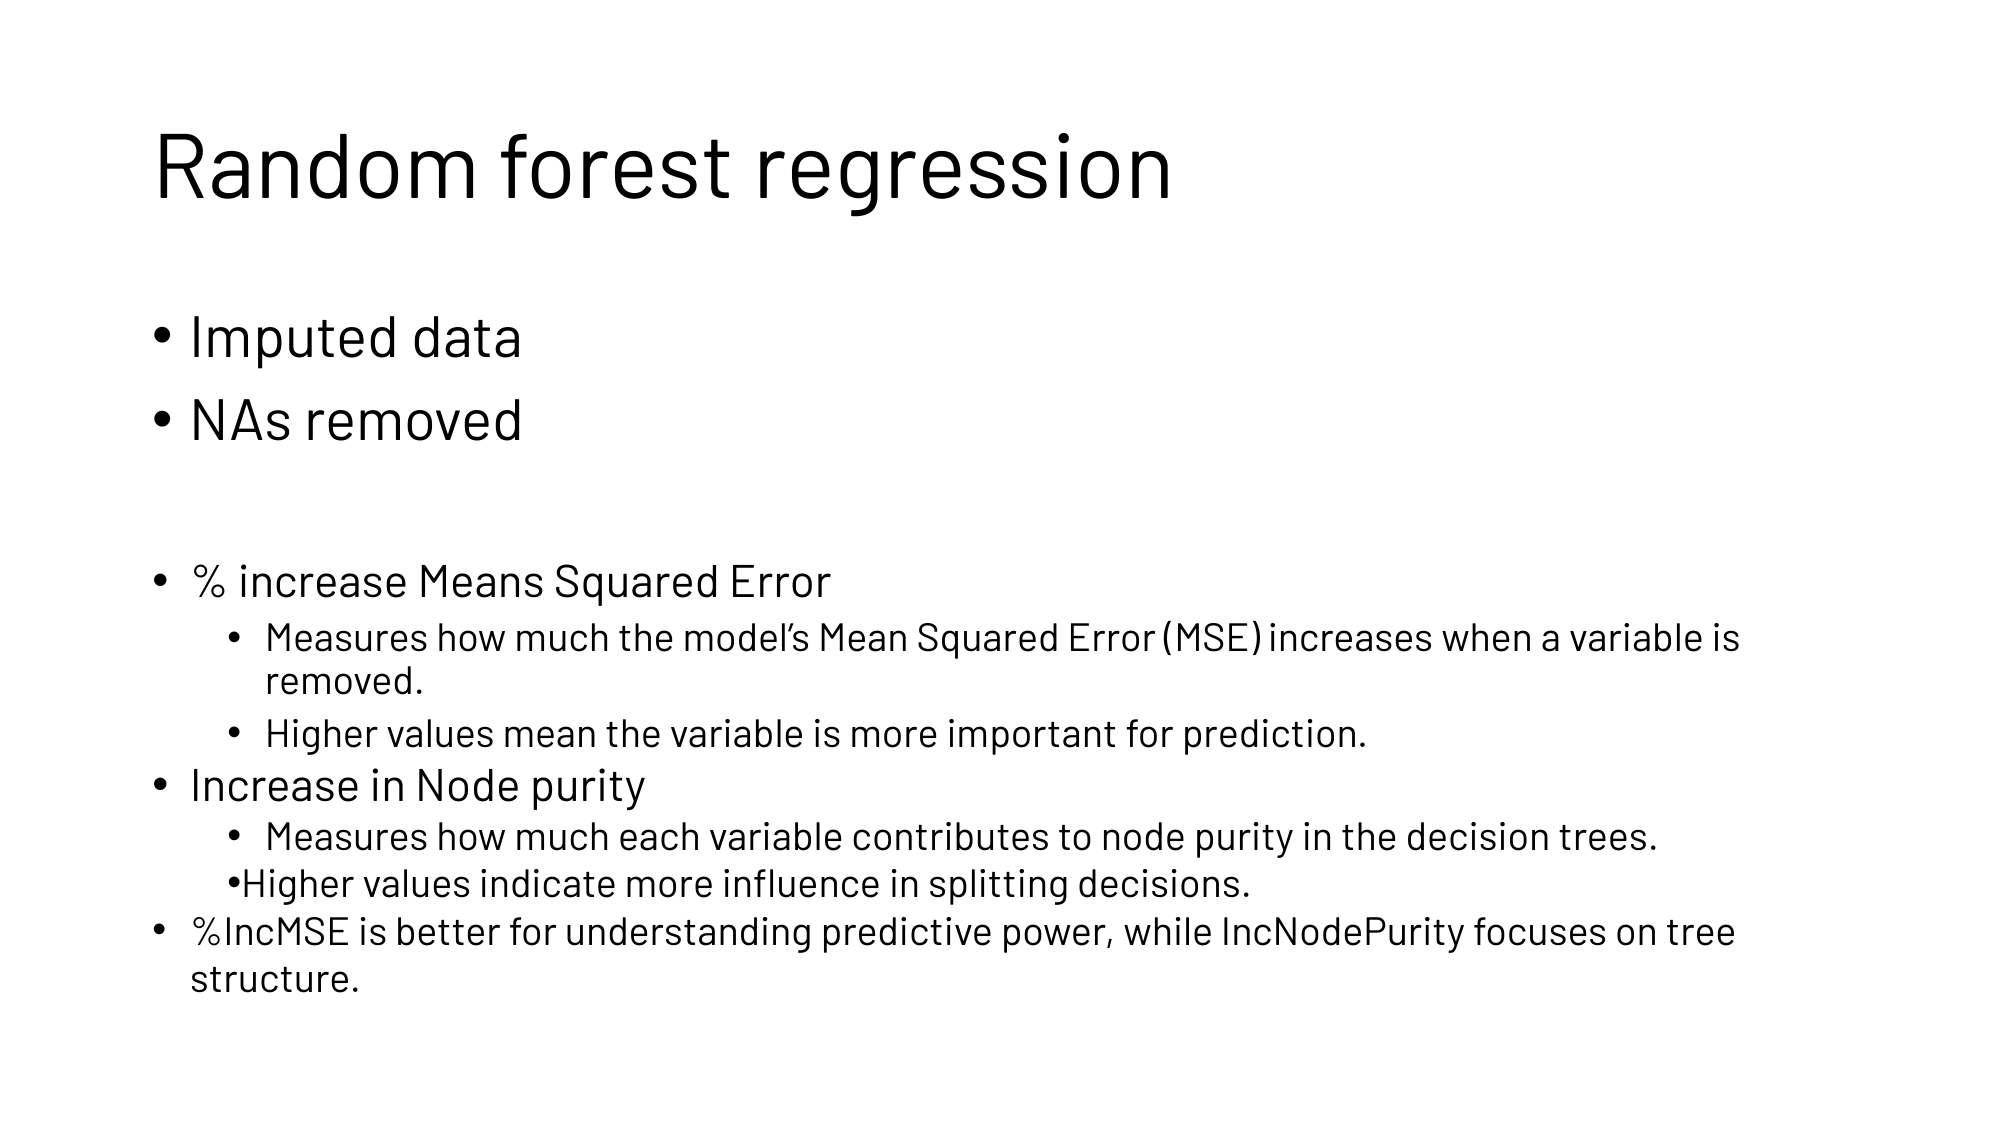

# Random forest regression
Imputed data
NAs removed

% increase Means Squared Error
Measures how much the model’s Mean Squared Error (MSE) increases when a variable is removed.
Higher values mean the variable is more important for prediction.
Increase in Node purity
Measures how much each variable contributes to node purity in the decision trees.
Higher values indicate more influence in splitting decisions.
%IncMSE is better for understanding predictive power, while IncNodePurity focuses on tree structure.